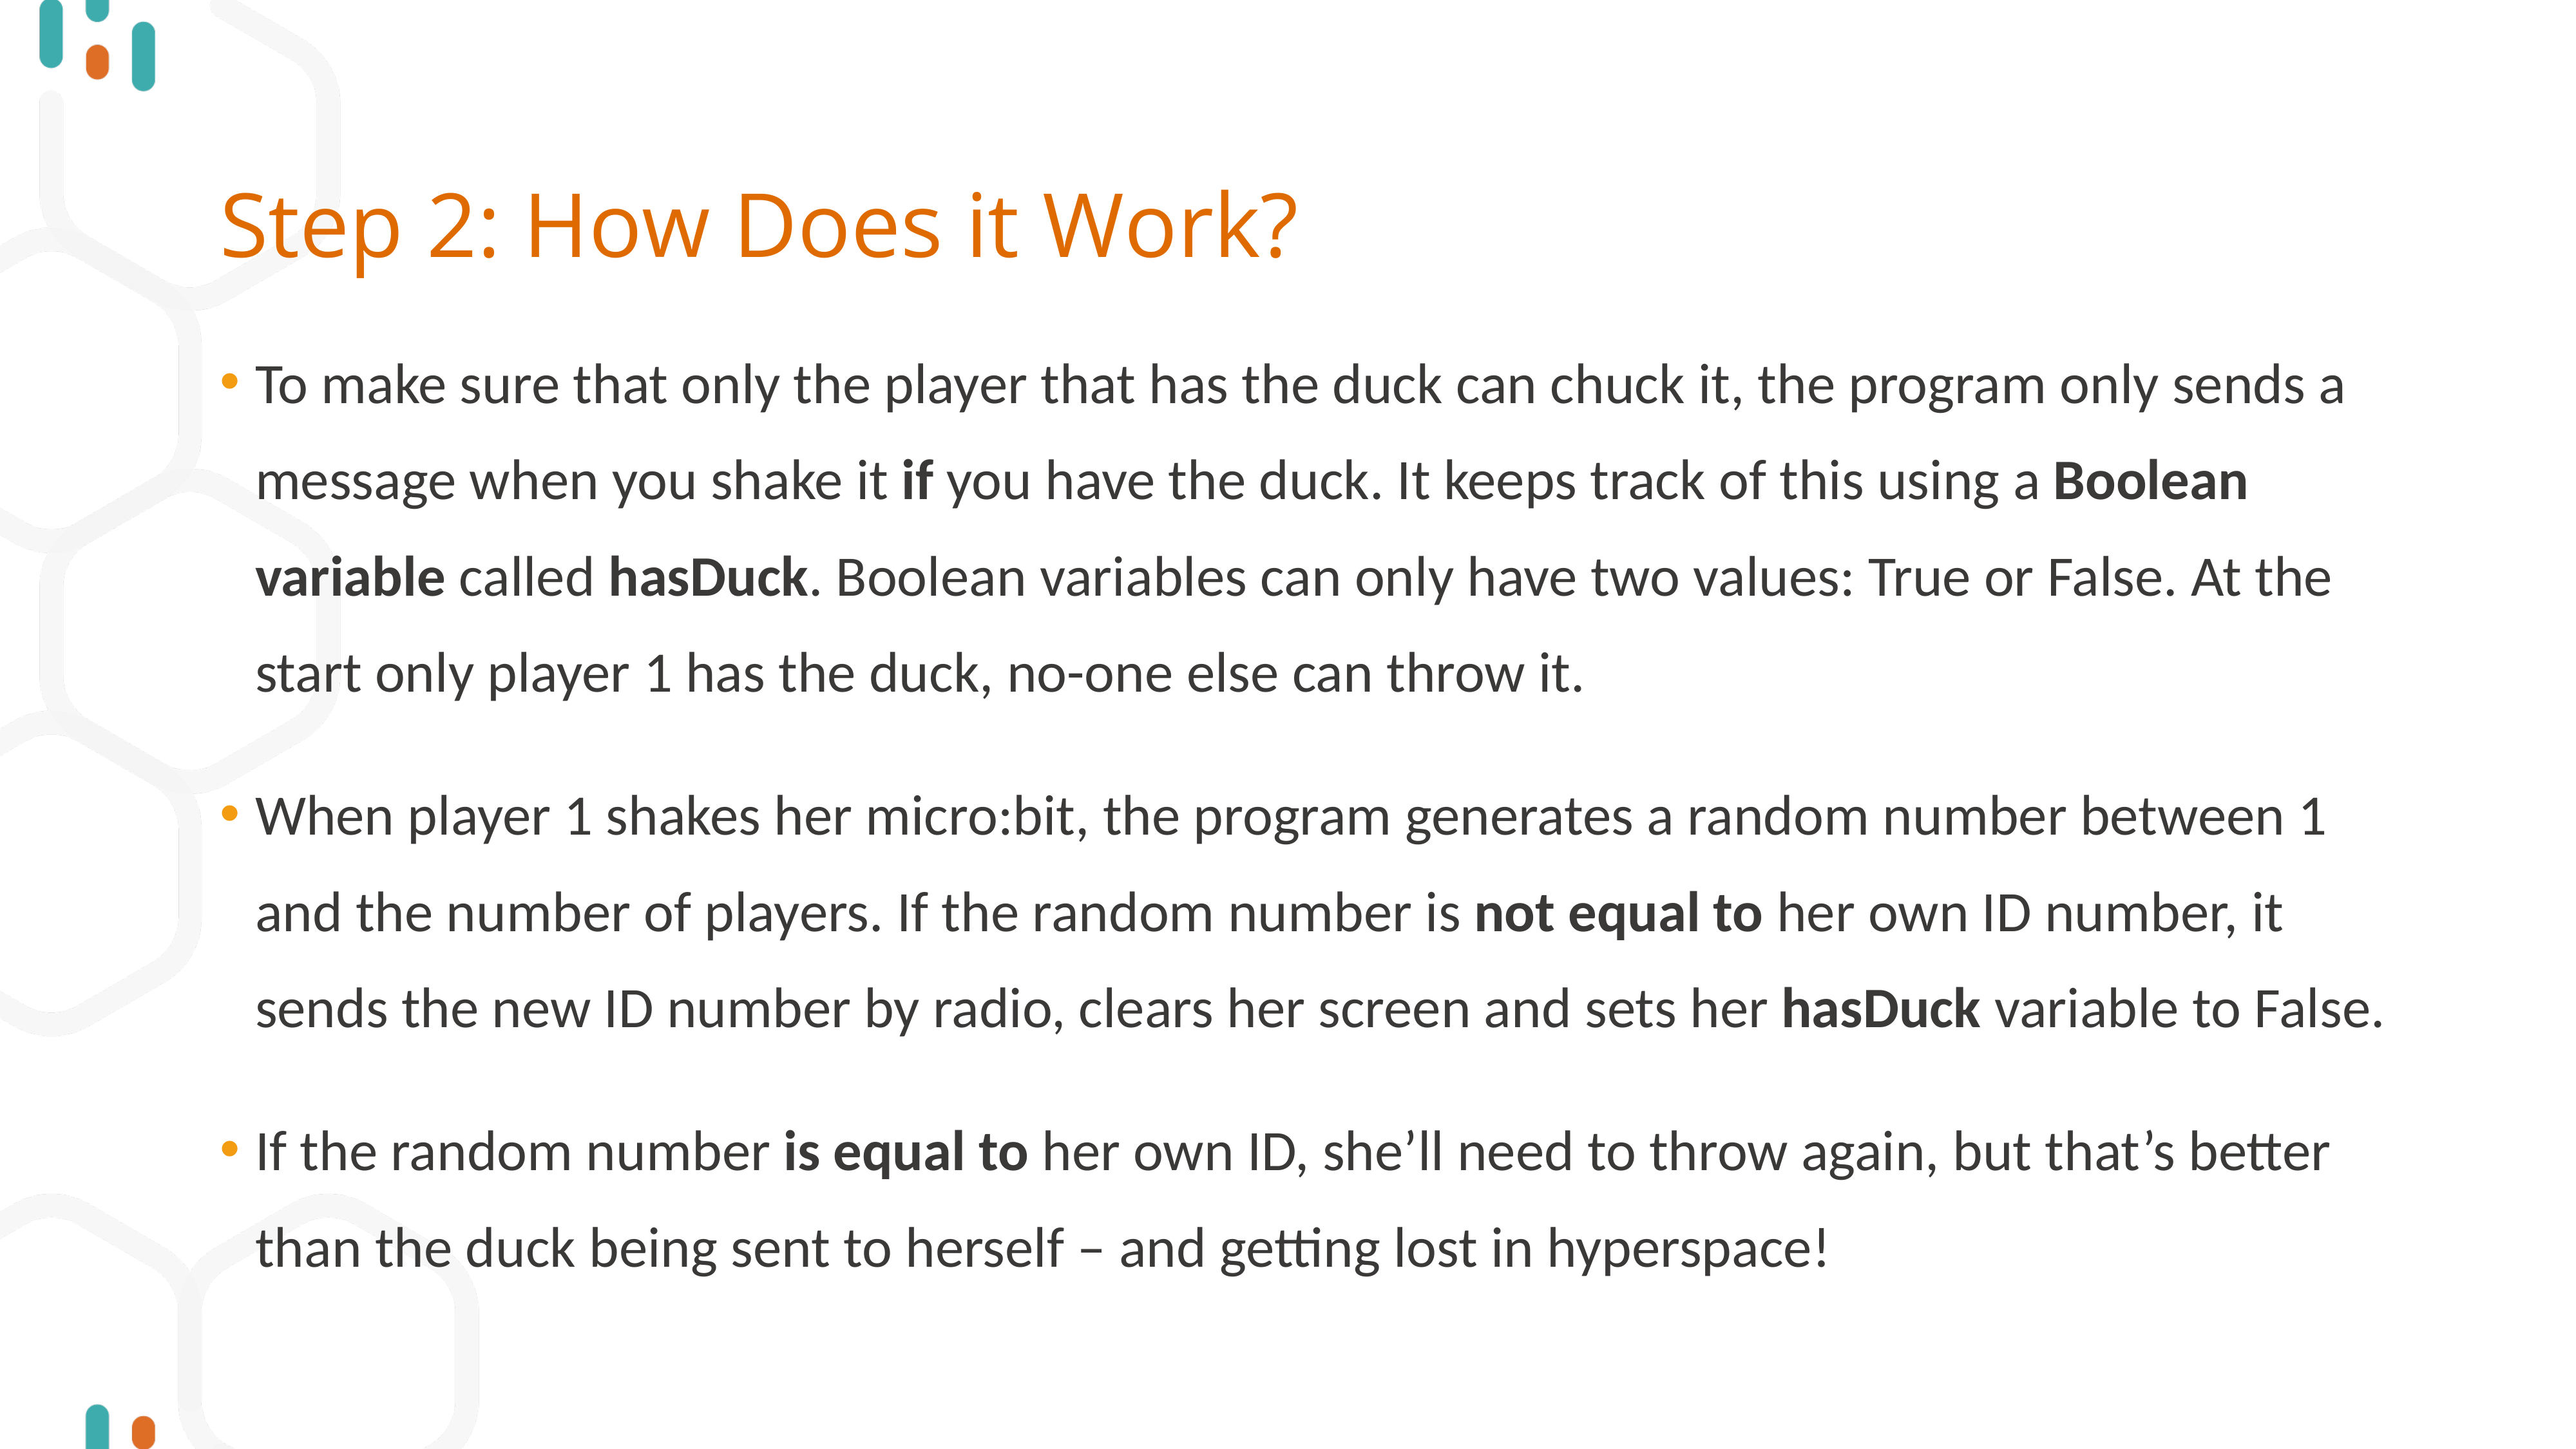

# Step 2: How Does it Work?
To make sure that only the player that has the duck can chuck it, the program only sends a message when you shake it if you have the duck. It keeps track of this using a Boolean variable called hasDuck. Boolean variables can only have two values: True or False. At the start only player 1 has the duck, no-one else can throw it.
When player 1 shakes her micro:bit, the program generates a random number between 1 and the number of players. If the random number is not equal to her own ID number, it sends the new ID number by radio, clears her screen and sets her hasDuck variable to False.
If the random number is equal to her own ID, she’ll need to throw again, but that’s better than the duck being sent to herself – and getting lost in hyperspace!